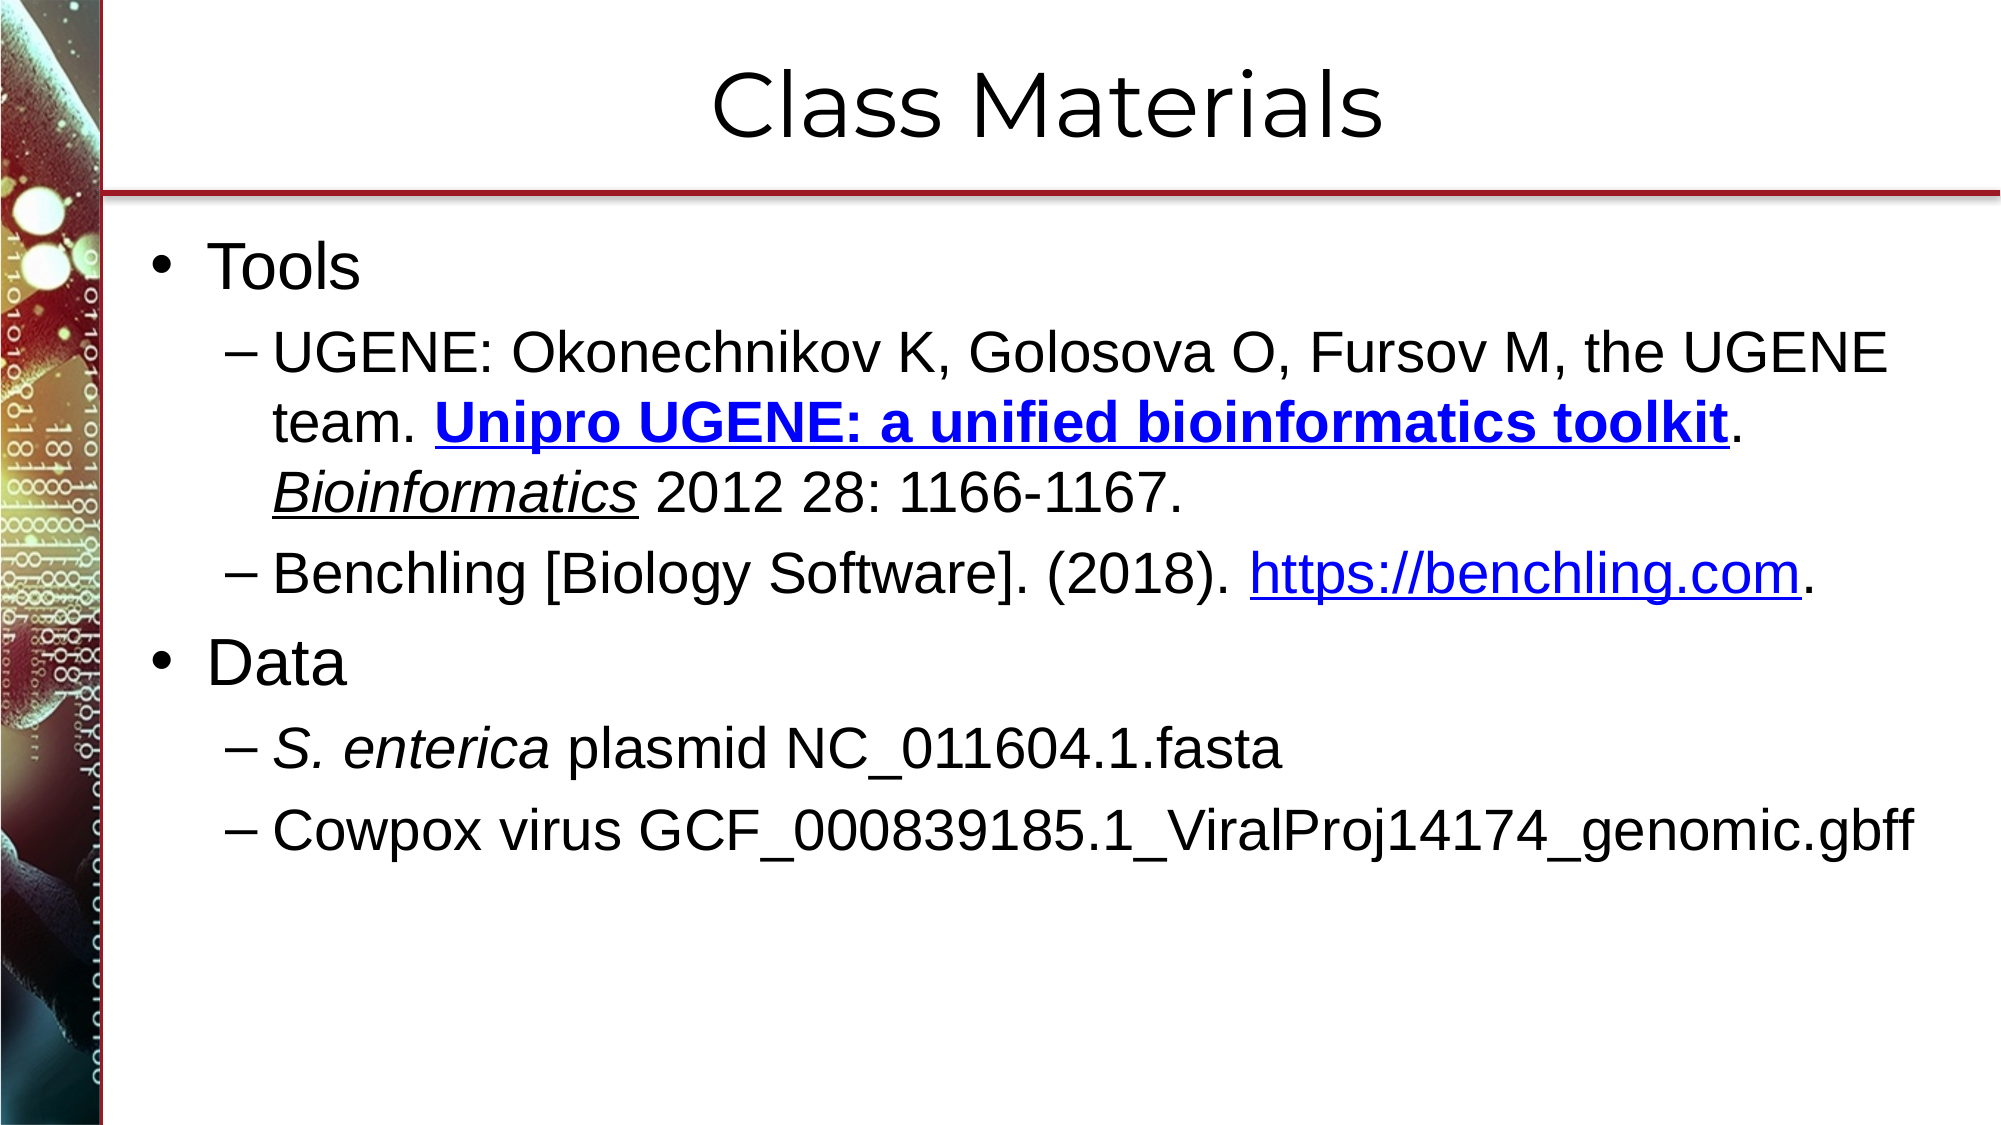

# Class Materials
Tools
UGENE: Okonechnikov K, Golosova O, Fursov M, the UGENE team. Unipro UGENE: a unified bioinformatics toolkit. Bioinformatics 2012 28: 1166-1167.
Benchling [Biology Software]. (2018). https://benchling.com.
Data
S. enterica plasmid NC_011604.1.fasta
Cowpox virus GCF_000839185.1_ViralProj14174_genomic.gbff